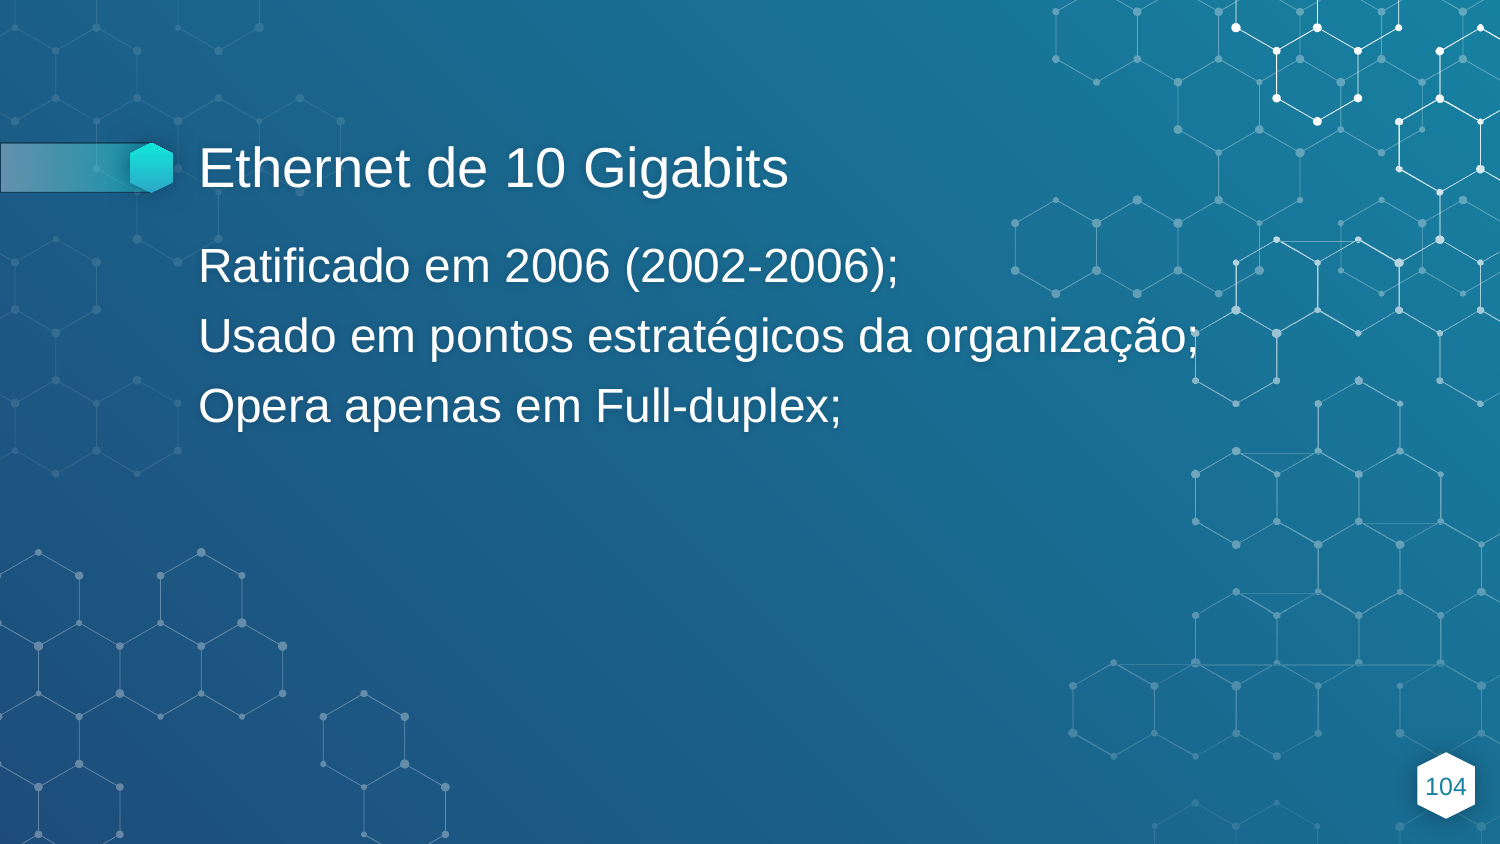

# Ethernet de 10 Gigabits
Ratificado em 2006 (2002-2006);
Usado em pontos estratégicos da organização;
Opera apenas em Full-duplex;

104